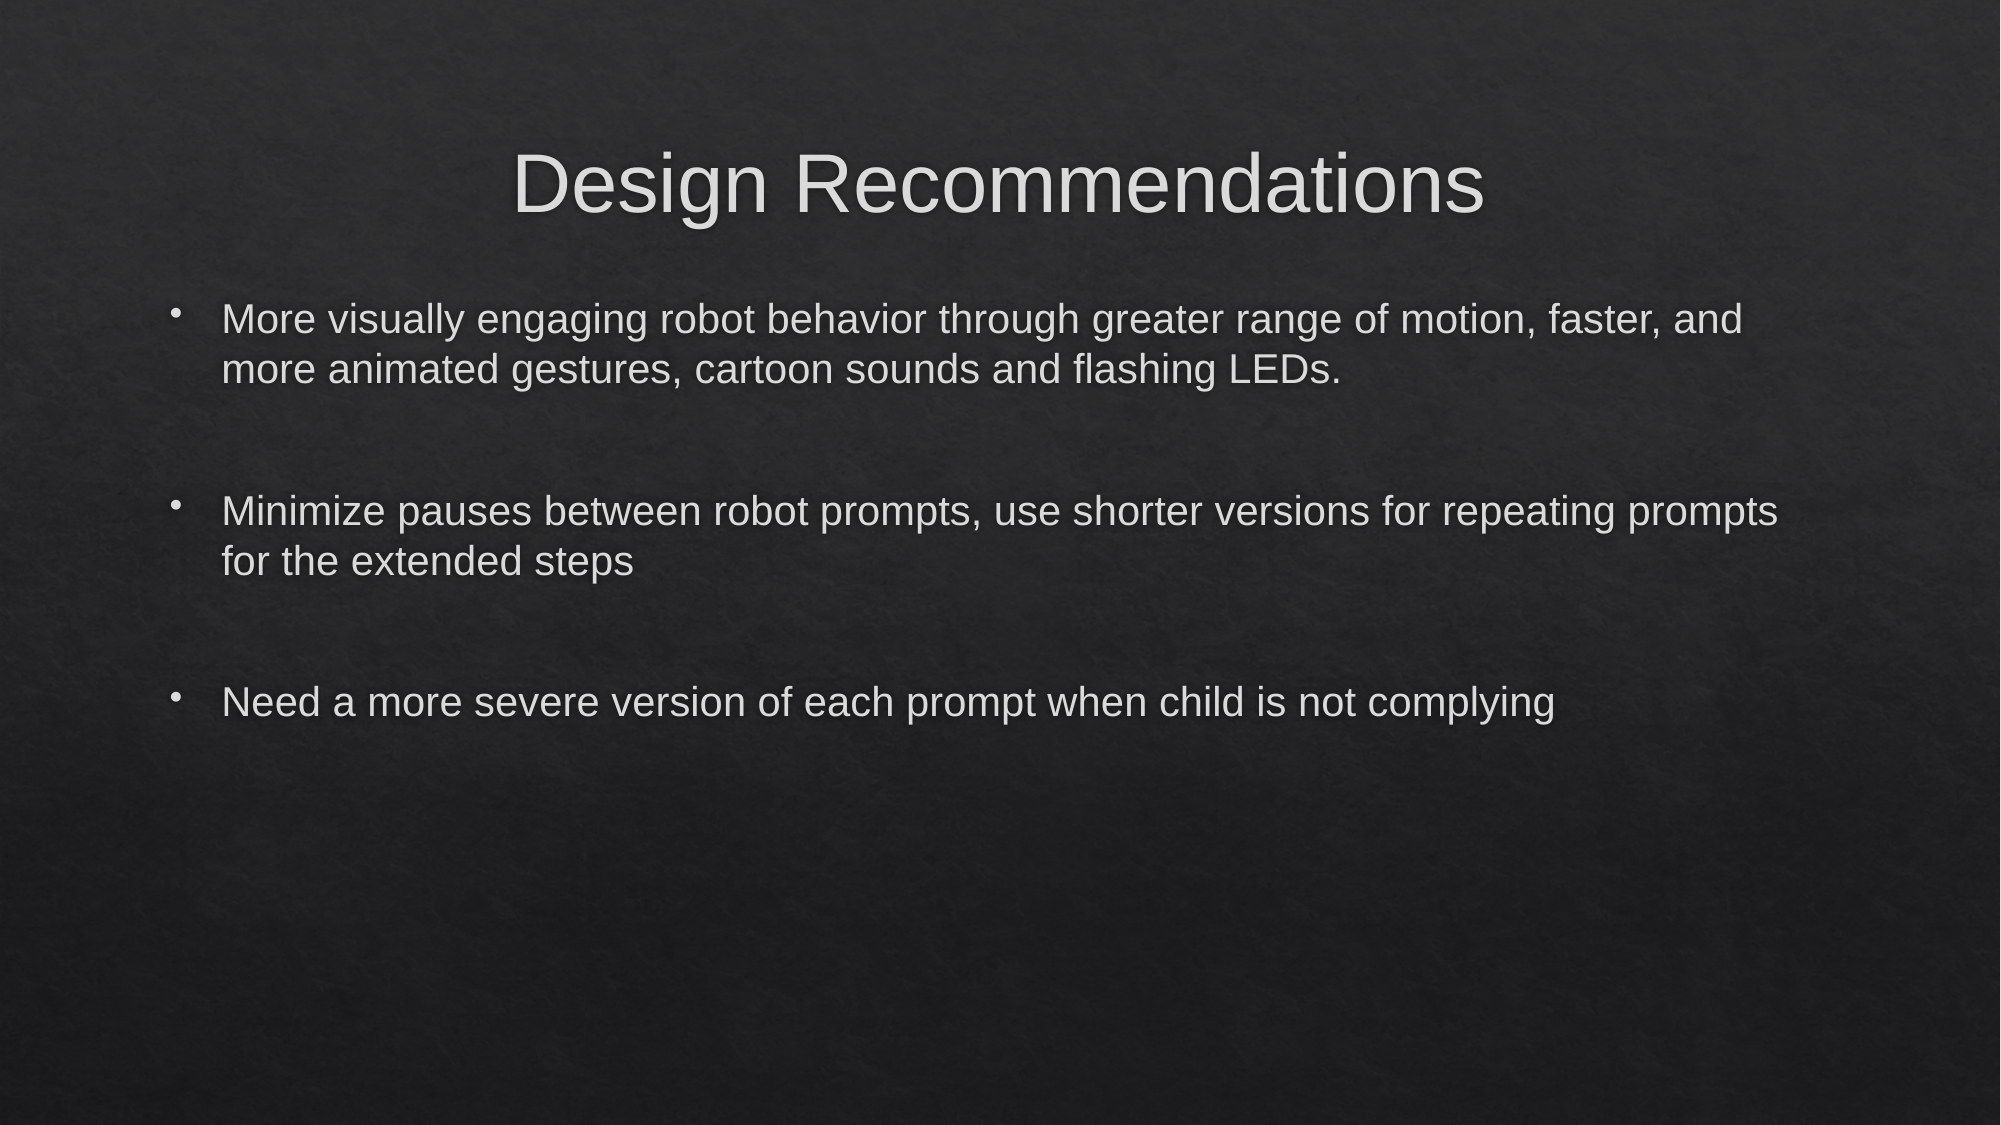

# Design Recommendations
More visually engaging robot behavior through greater range of motion, faster, and more animated gestures, cartoon sounds and flashing LEDs.

Minimize pauses between robot prompts, use shorter versions for repeating prompts for the extended steps

Need a more severe version of each prompt when child is not complying